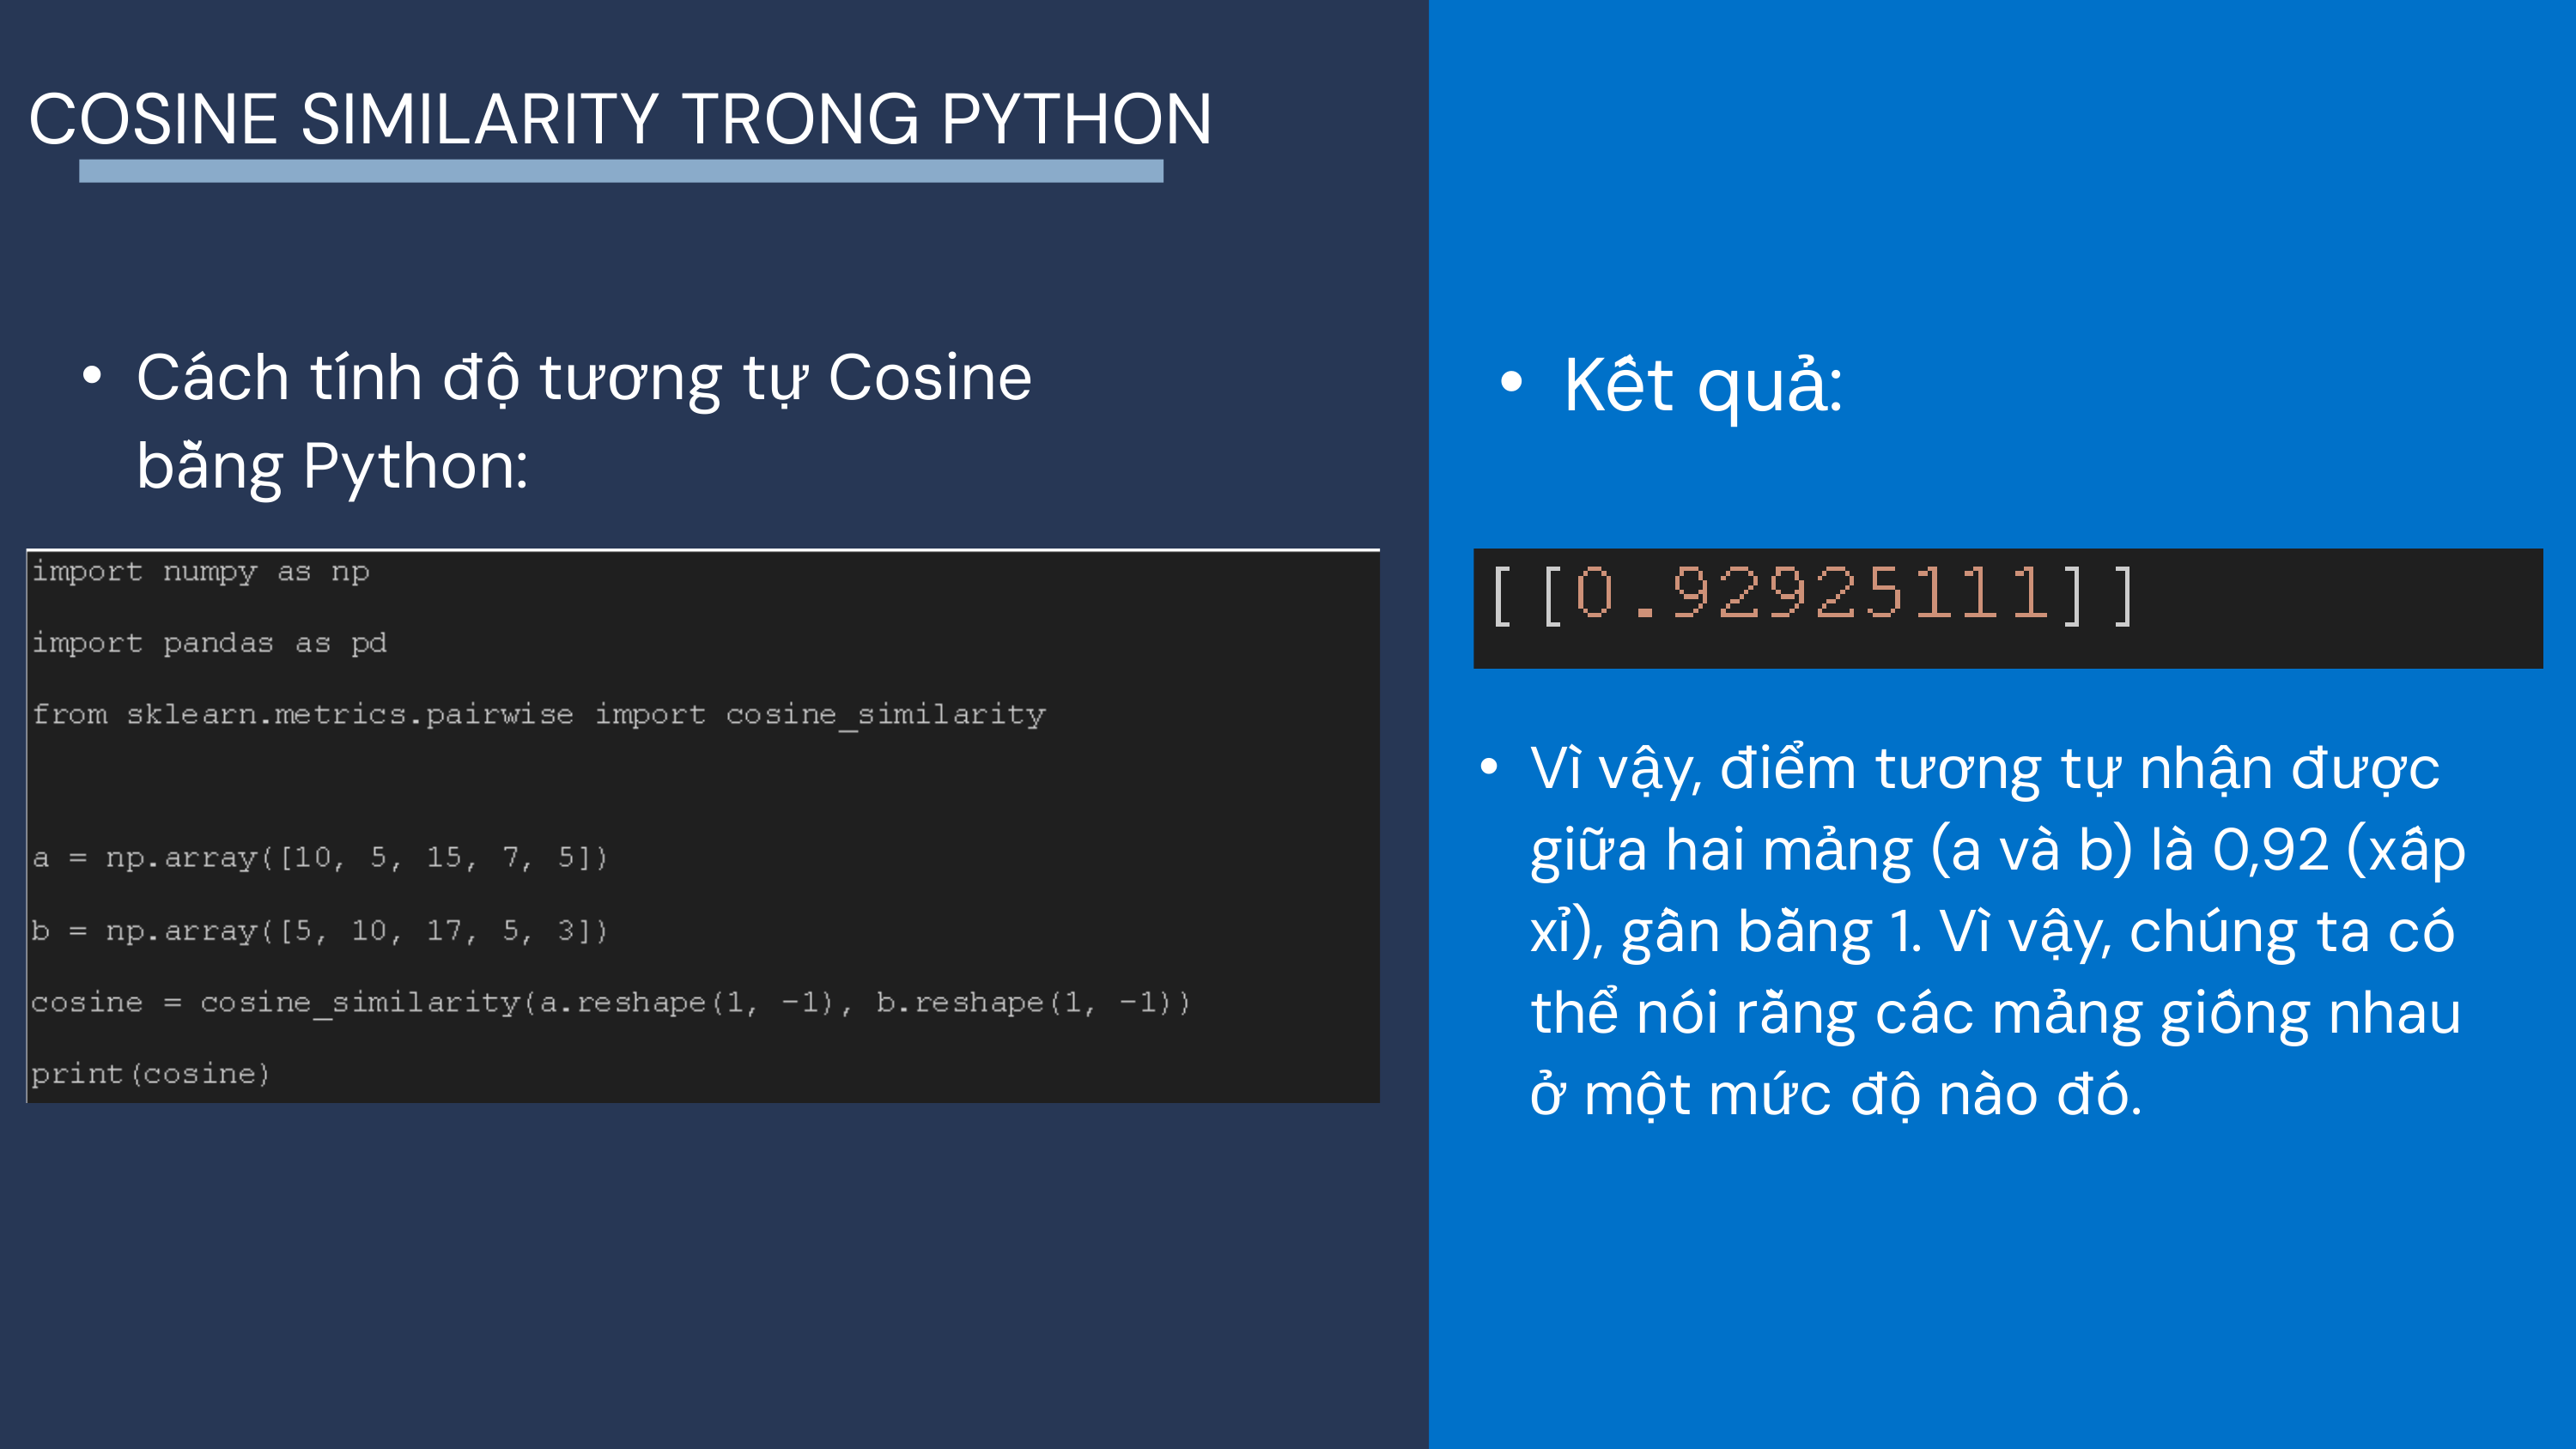

COSINE SIMILARITY TRONG PYTHON

Kết quả:
Cách tính độ tương tự Cosine bằng Python:

Vì vậy, điểm tương tự nhận được giữa hai mảng (a và b) là 0,92 (xấp xỉ), gần bằng 1. Vì vậy, chúng ta có thể nói rằng các mảng giống nhau ở một mức độ nào đó.